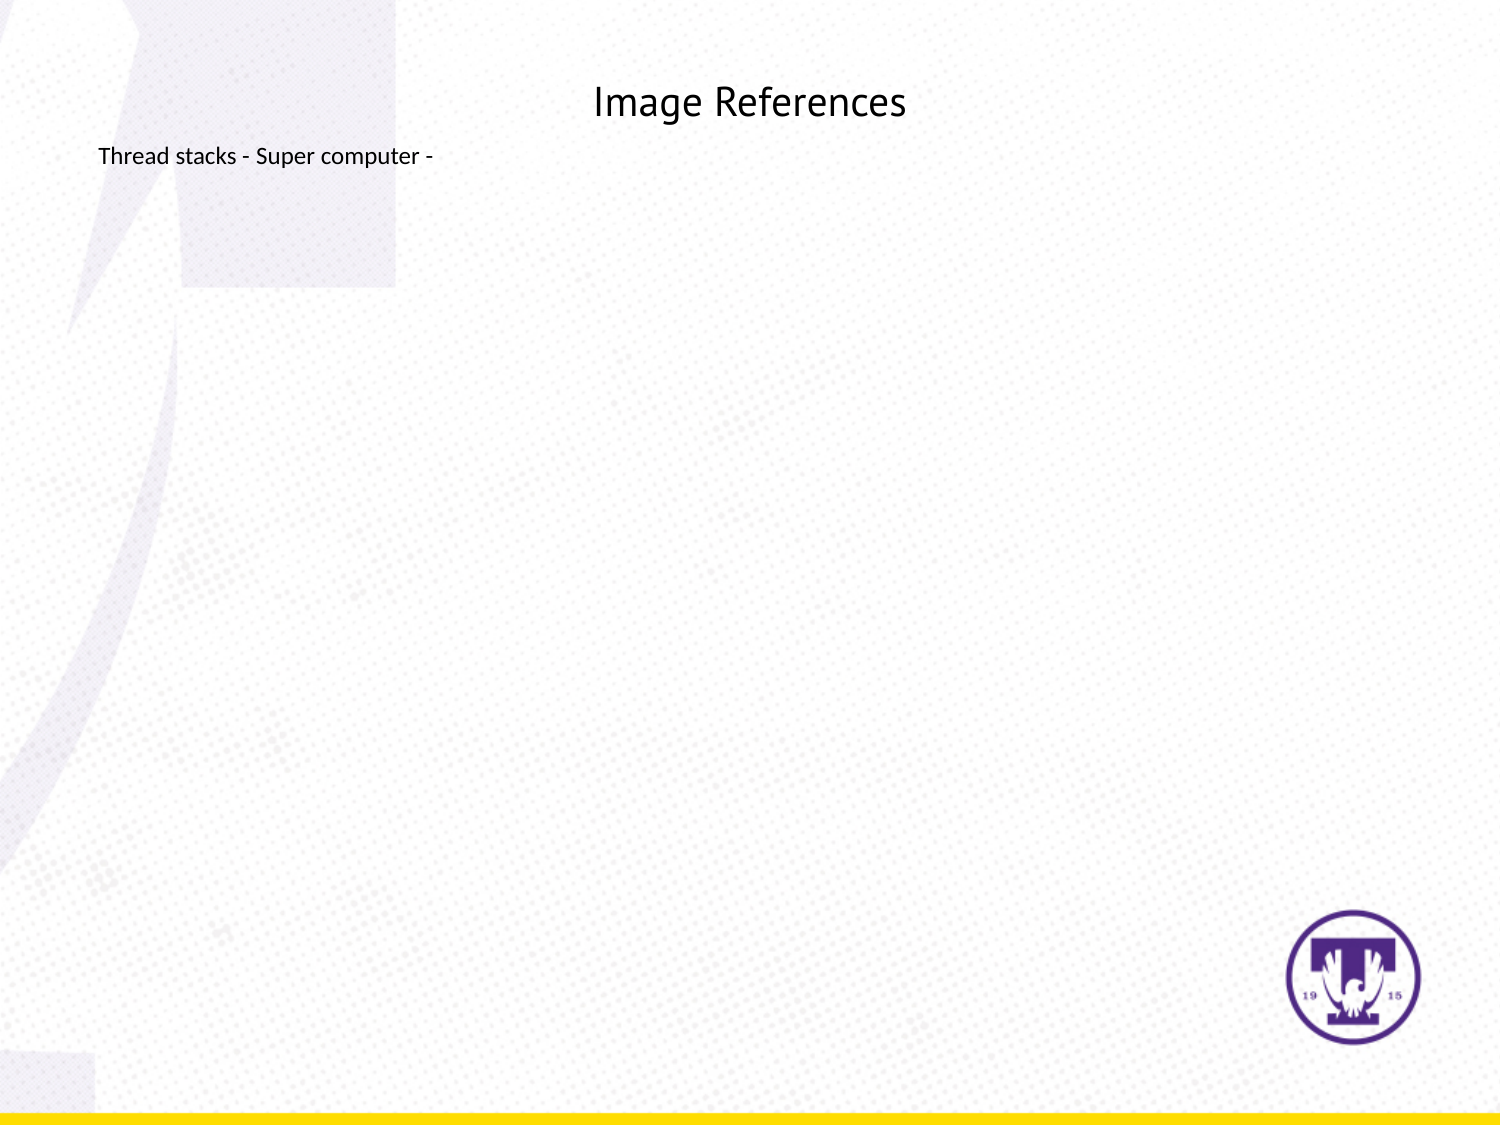

Image References
Thread stacks - Super computer -